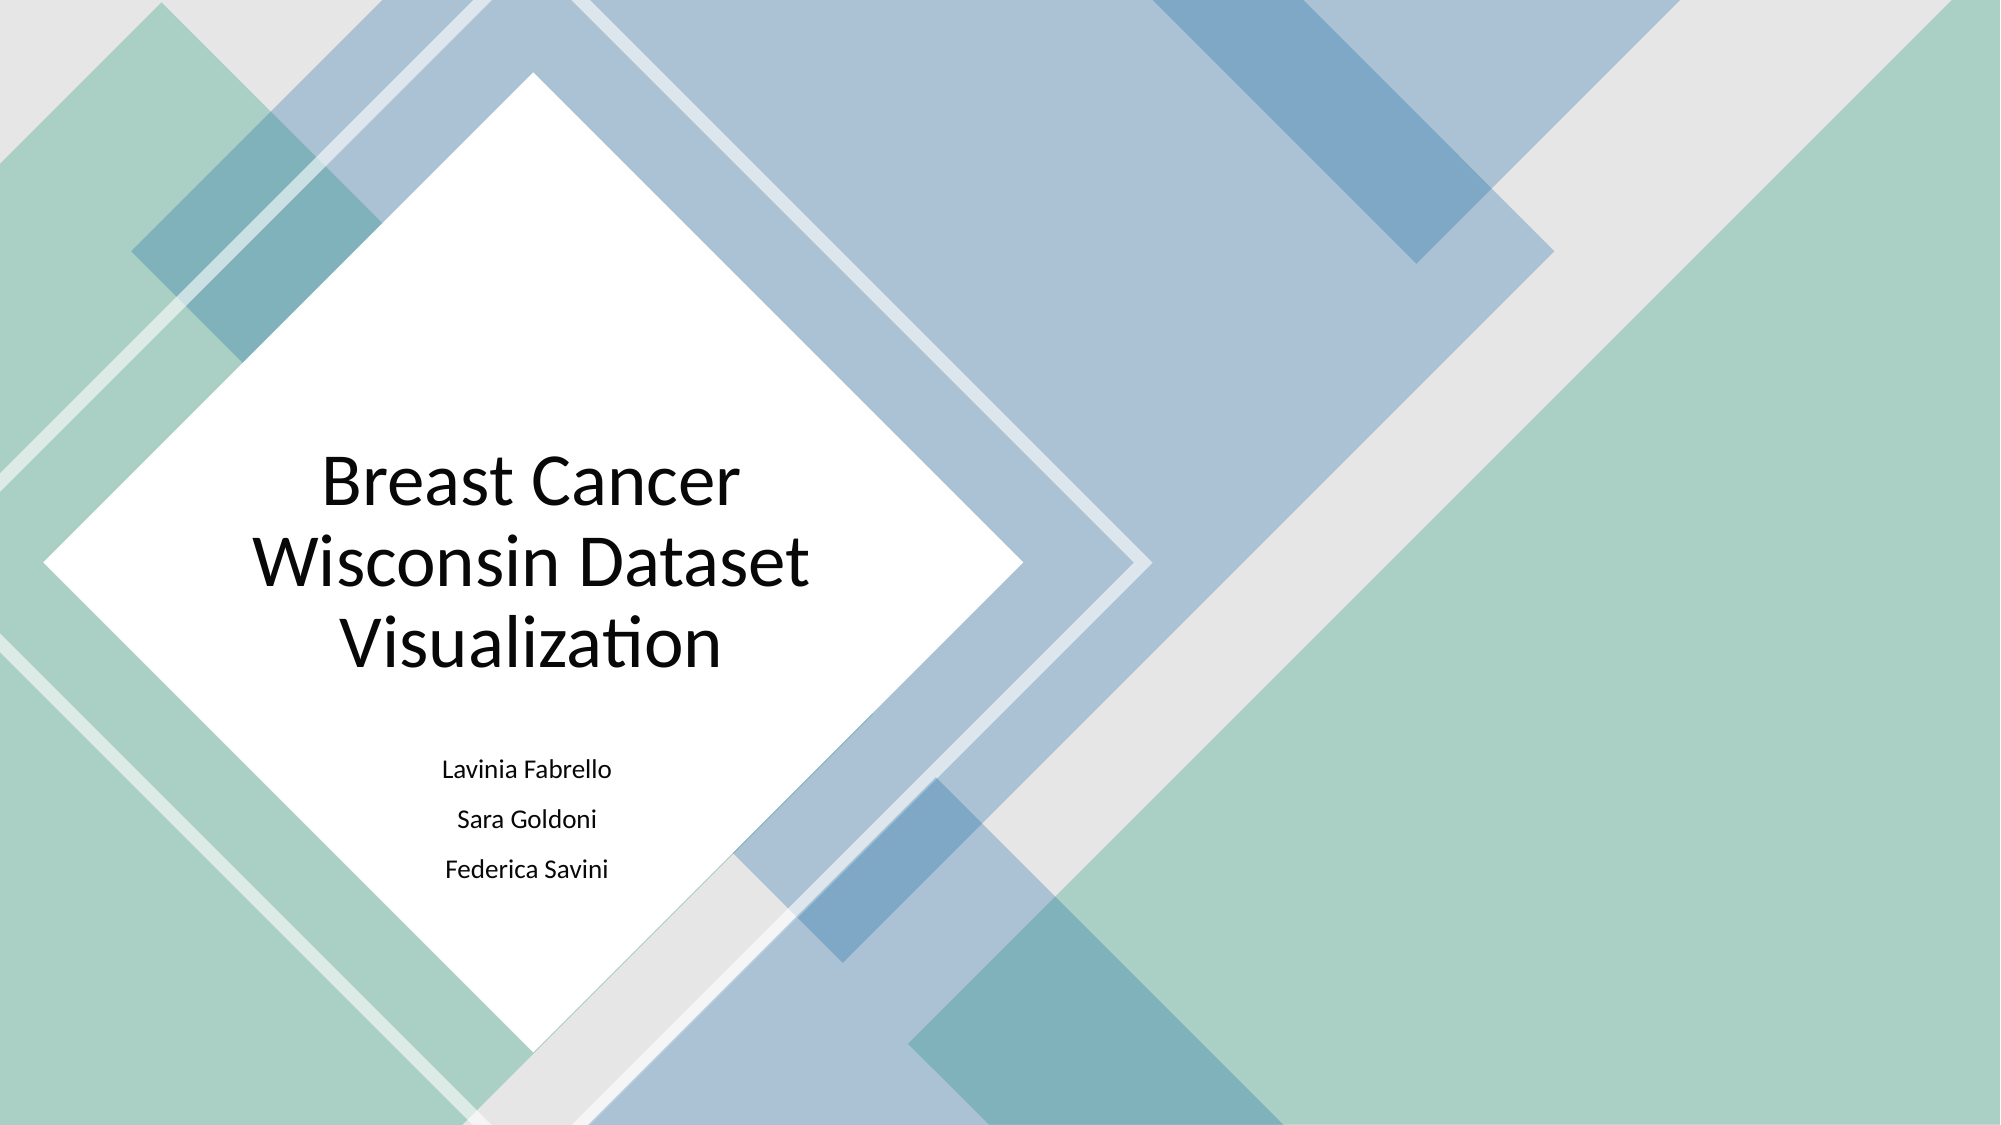

# Breast Cancer Wisconsin Dataset Visualization
Lavinia Fabrello
Sara Goldoni
Federica Savini